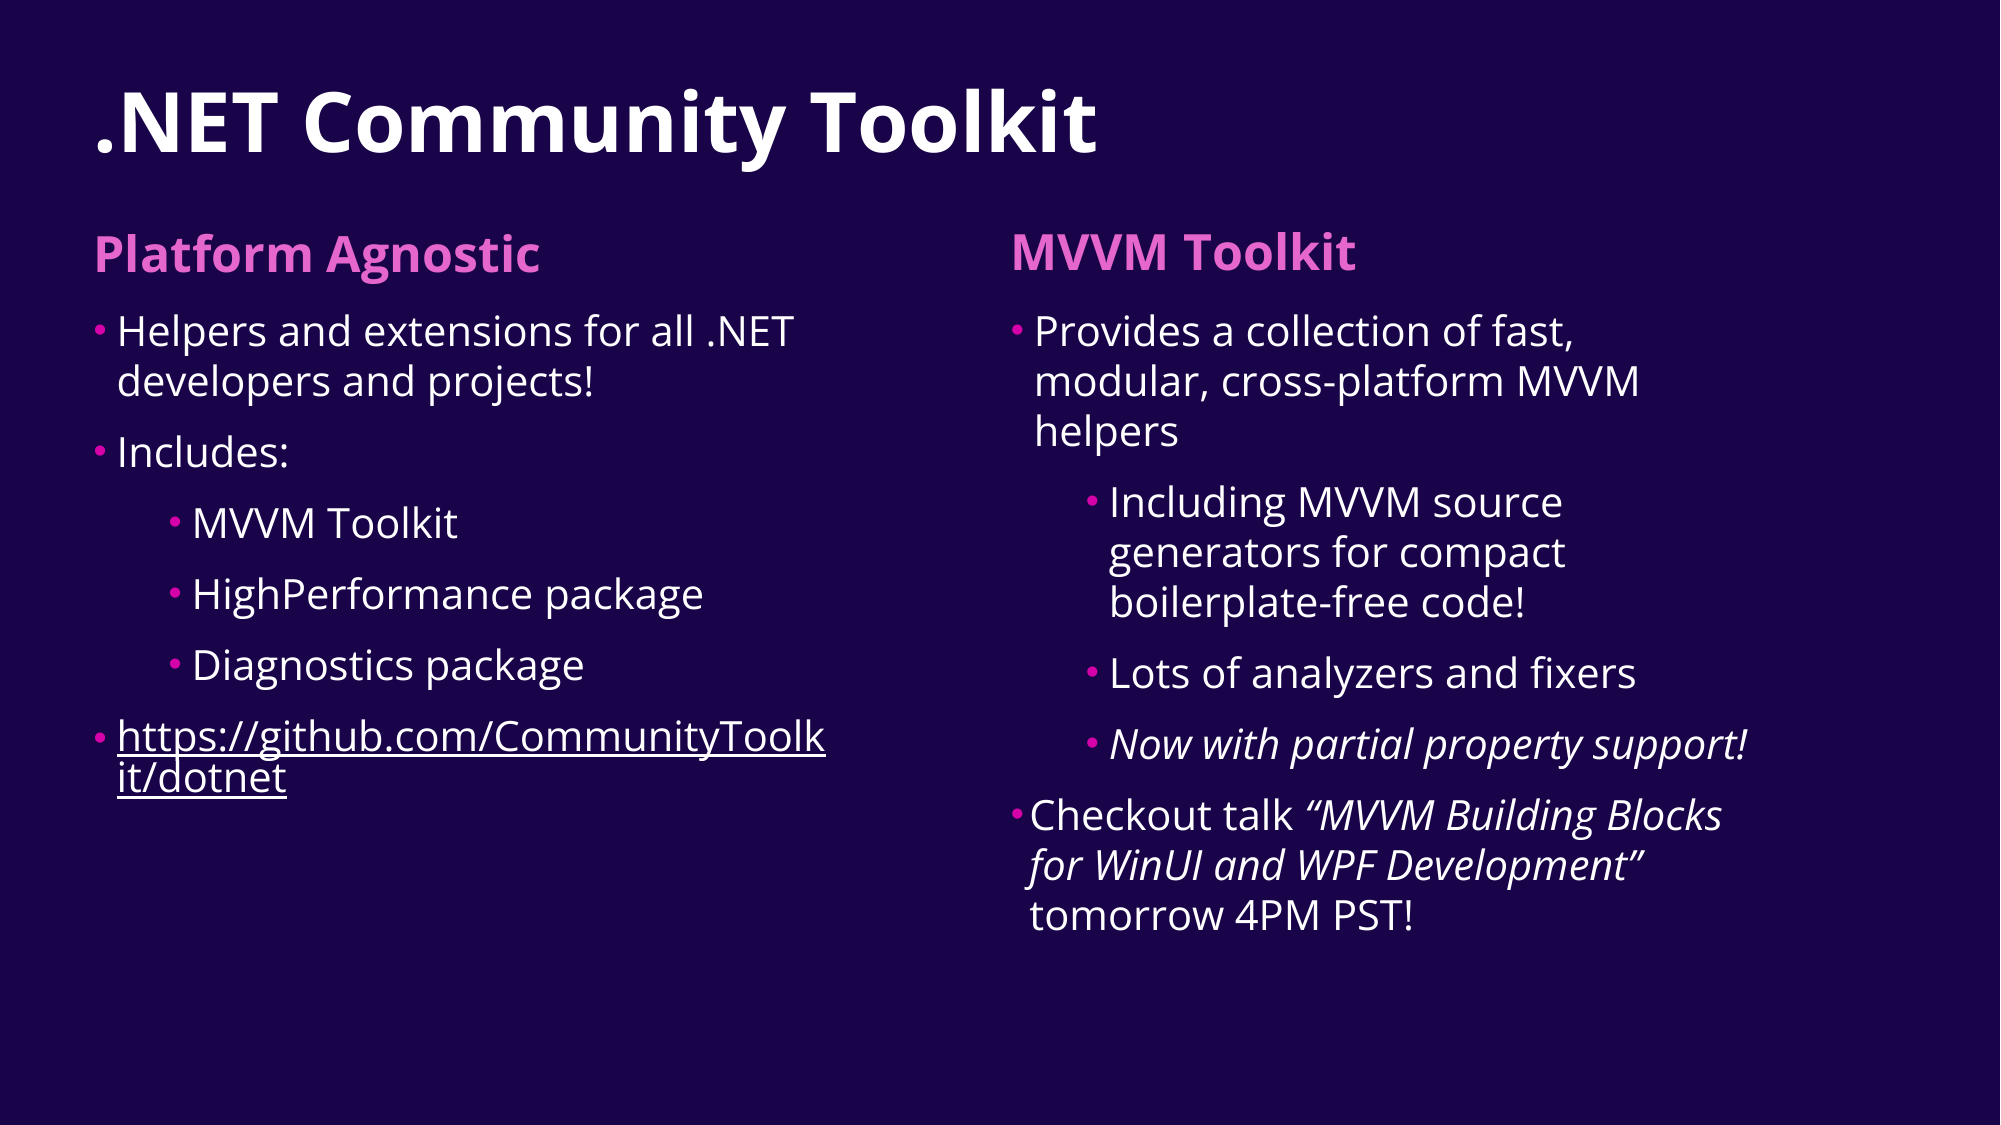

# .NET Community Toolkit
MVVM Toolkit
Platform Agnostic
Helpers and extensions for all .NET developers and projects!
Includes:
MVVM Toolkit
HighPerformance package
Diagnostics package
https://github.com/CommunityToolkit/dotnet
Provides a collection of fast, modular, cross-platform MVVM helpers
Including MVVM source generators for compact boilerplate-free code!
Lots of analyzers and fixers
Now with partial property support!
Checkout talk “MVVM Building Blocks for WinUI and WPF Development” tomorrow 4PM PST!